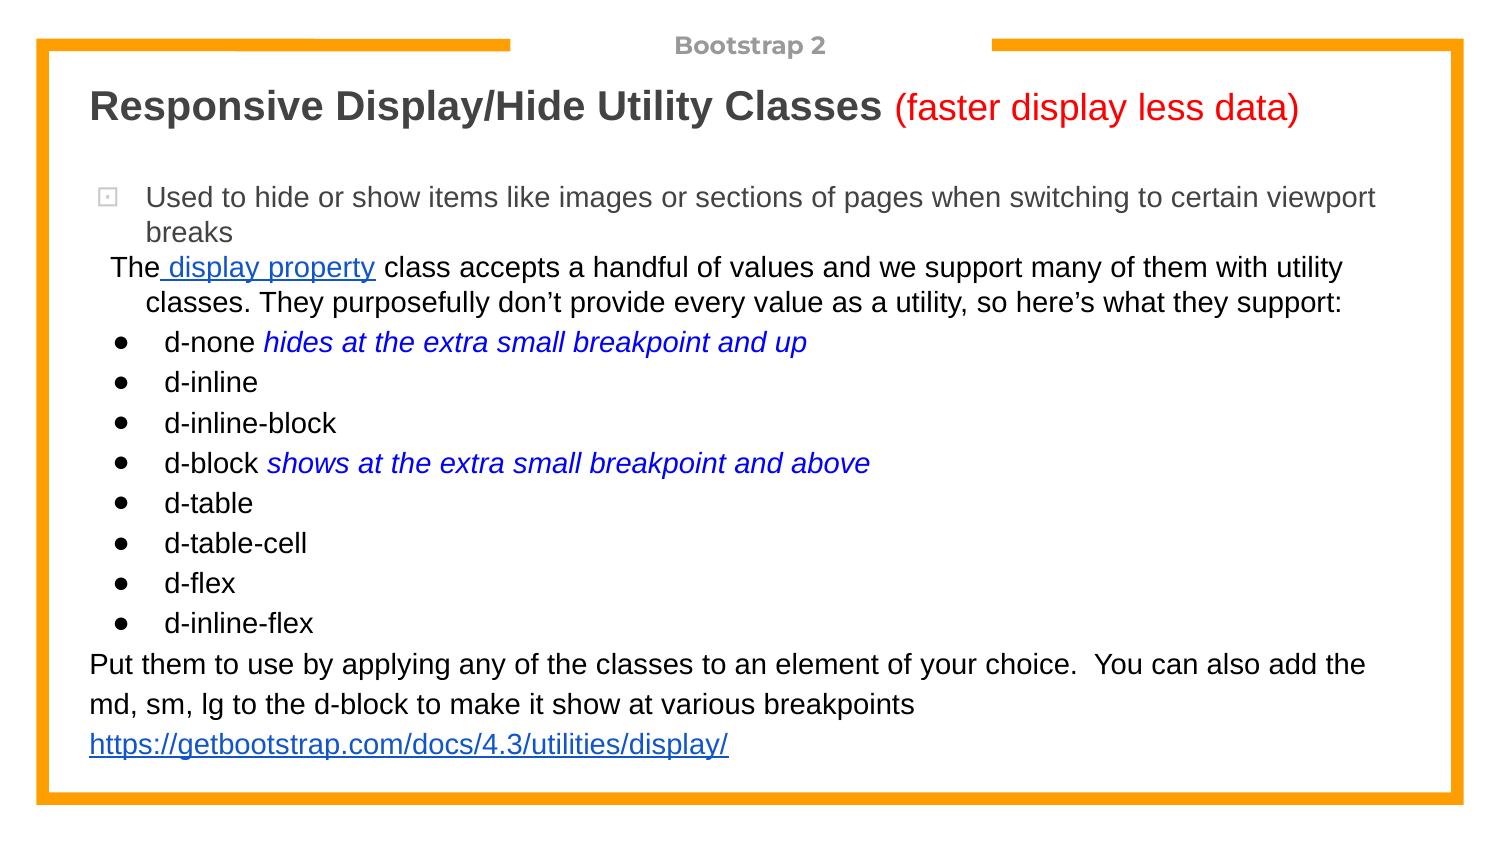

# Bootstrap 2
Responsive Display/Hide Utility Classes (faster display less data)

Used to hide or show items like images or sections of pages when switching to certain viewport breaks
The display property class accepts a handful of values and we support many of them with utility classes. They purposefully don’t provide every value as a utility, so here’s what they support:
d-none hides at the extra small breakpoint and up
d-inline
d-inline-block
d-block shows at the extra small breakpoint and above
d-table
d-table-cell
d-flex
d-inline-flex
Put them to use by applying any of the classes to an element of your choice.  You can also add the md, sm, lg to the d-block to make it show at various breakpoints
https://getbootstrap.com/docs/4.3/utilities/display/